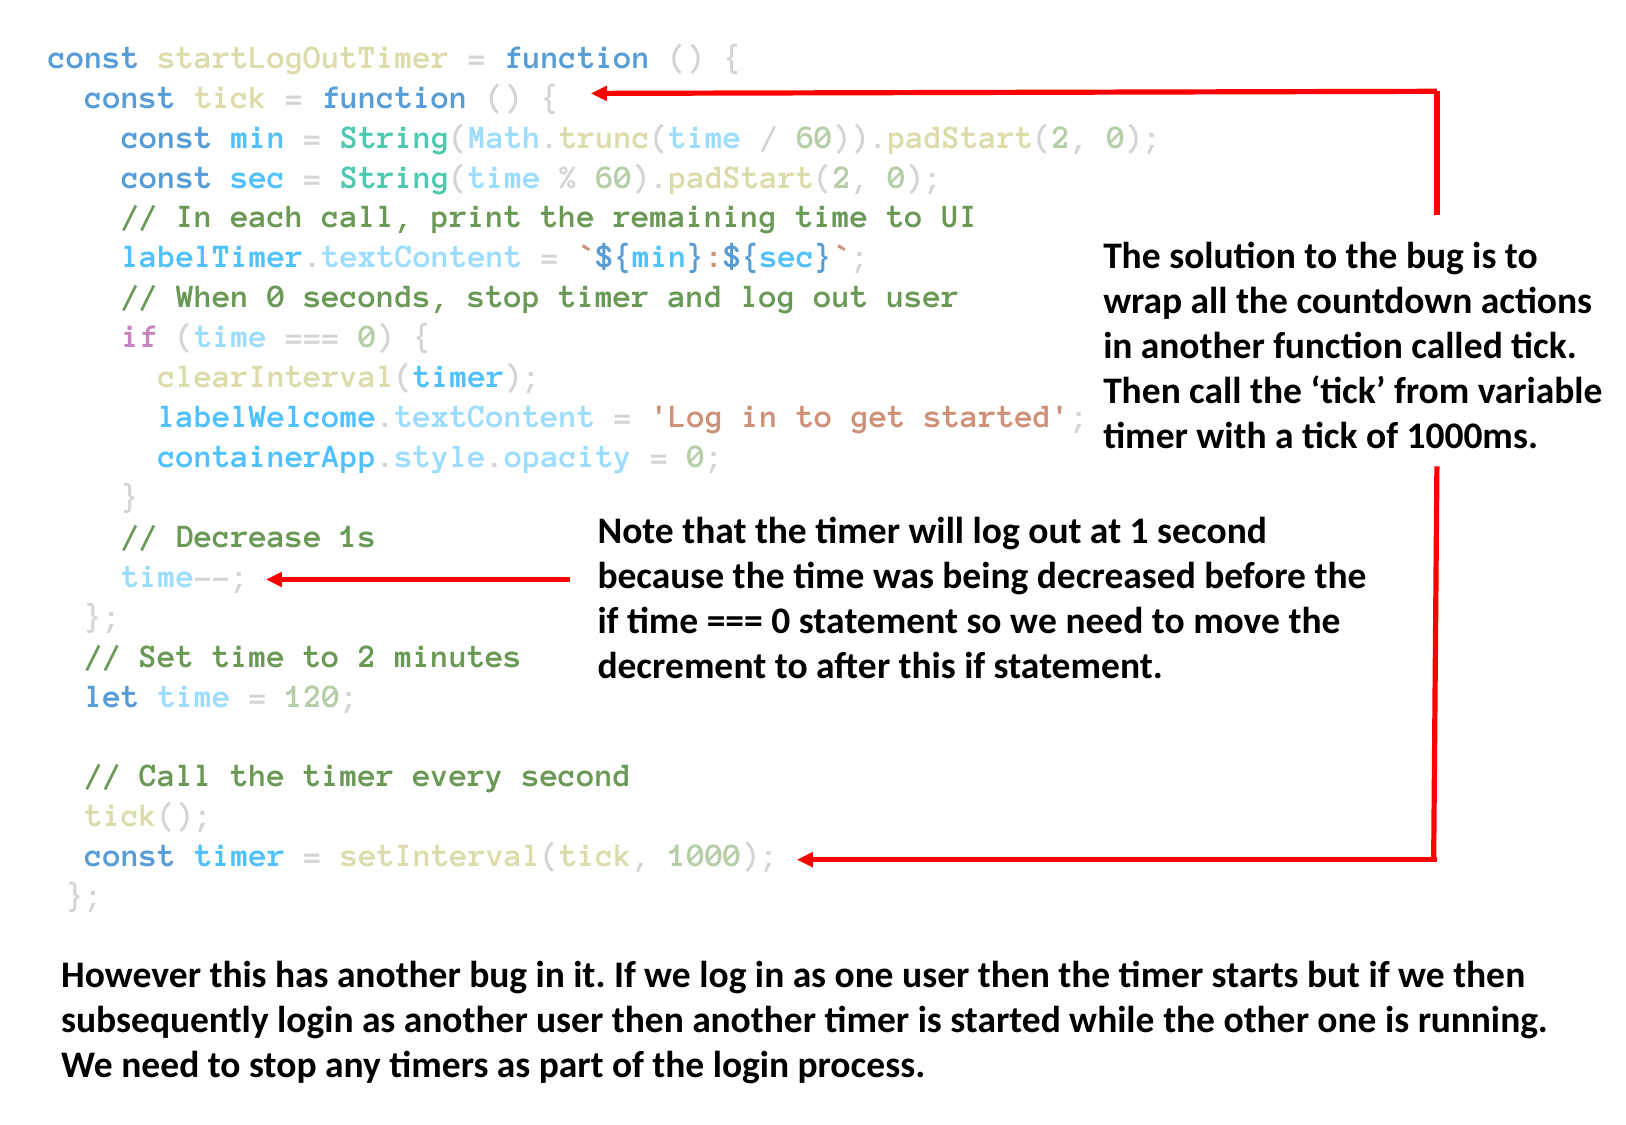

const startLogOutTimer = function () {
  const tick = function () {
    const min = String(Math.trunc(time / 60)).padStart(2, 0);
    const sec = String(time % 60).padStart(2, 0);
    // In each call, print the remaining time to UI
    labelTimer.textContent = `${min}:${sec}`;
    // When 0 seconds, stop timer and log out user
    if (time === 0) {
      clearInterval(timer);
      labelWelcome.textContent = 'Log in to get started';
      containerApp.style.opacity = 0;
    }
    // Decrease 1s
    time--;
  };
  // Set time to 2 minutes
  let time = 120;
  // Call the timer every second
  tick();
  const timer = setInterval(tick, 1000);
 };
The solution to the bug is to wrap all the countdown actions in another function called tick.
Then call the ‘tick’ from variable timer with a tick of 1000ms.
Note that the timer will log out at 1 second because the time was being decreased before the if time === 0 statement so we need to move the decrement to after this if statement.
However this has another bug in it. If we log in as one user then the timer starts but if we then subsequently login as another user then another timer is started while the other one is running. We need to stop any timers as part of the login process.